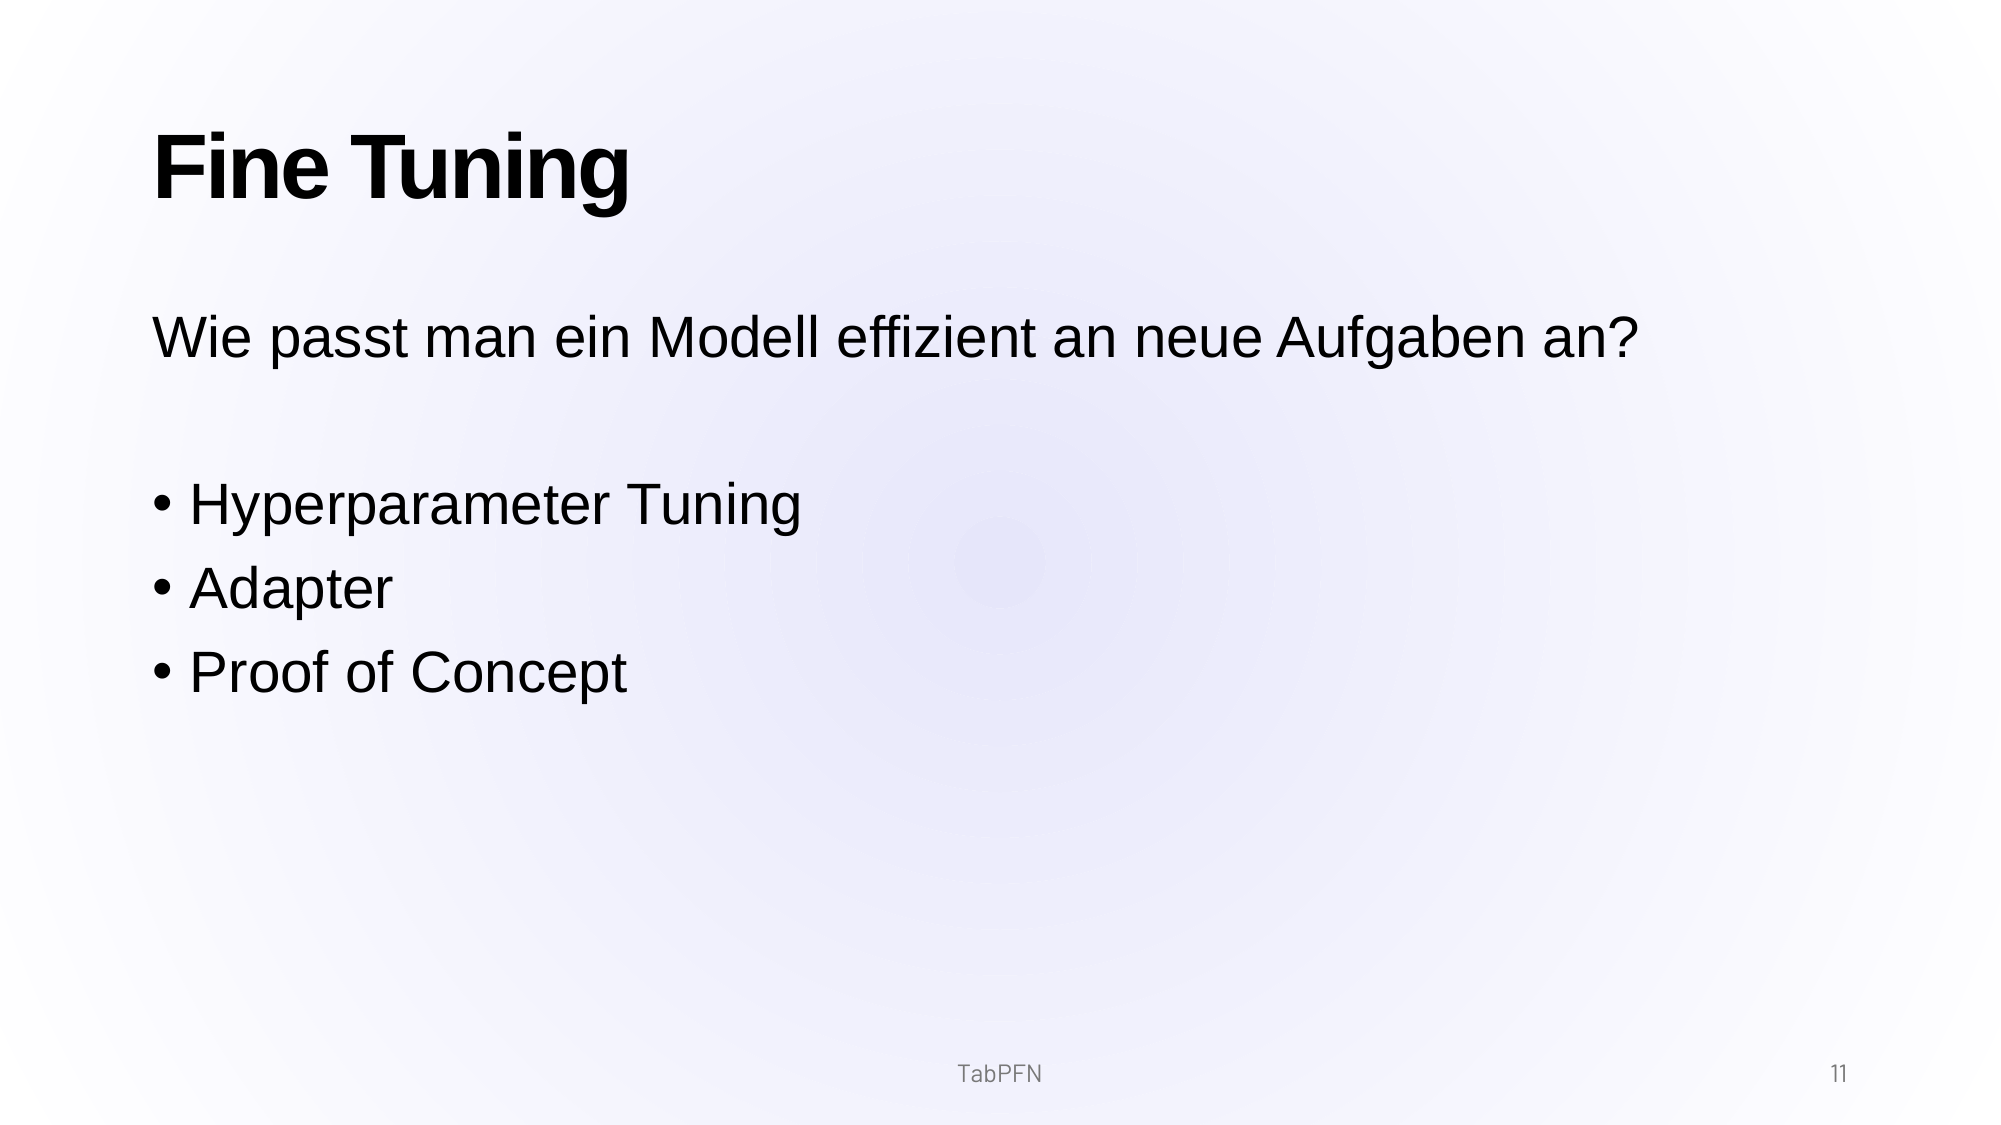

# Fine Tuning
Wie passt man ein Modell effizient an neue Aufgaben an?

Hyperparameter Tuning
Adapter
Proof of Concept

TabPFN
11